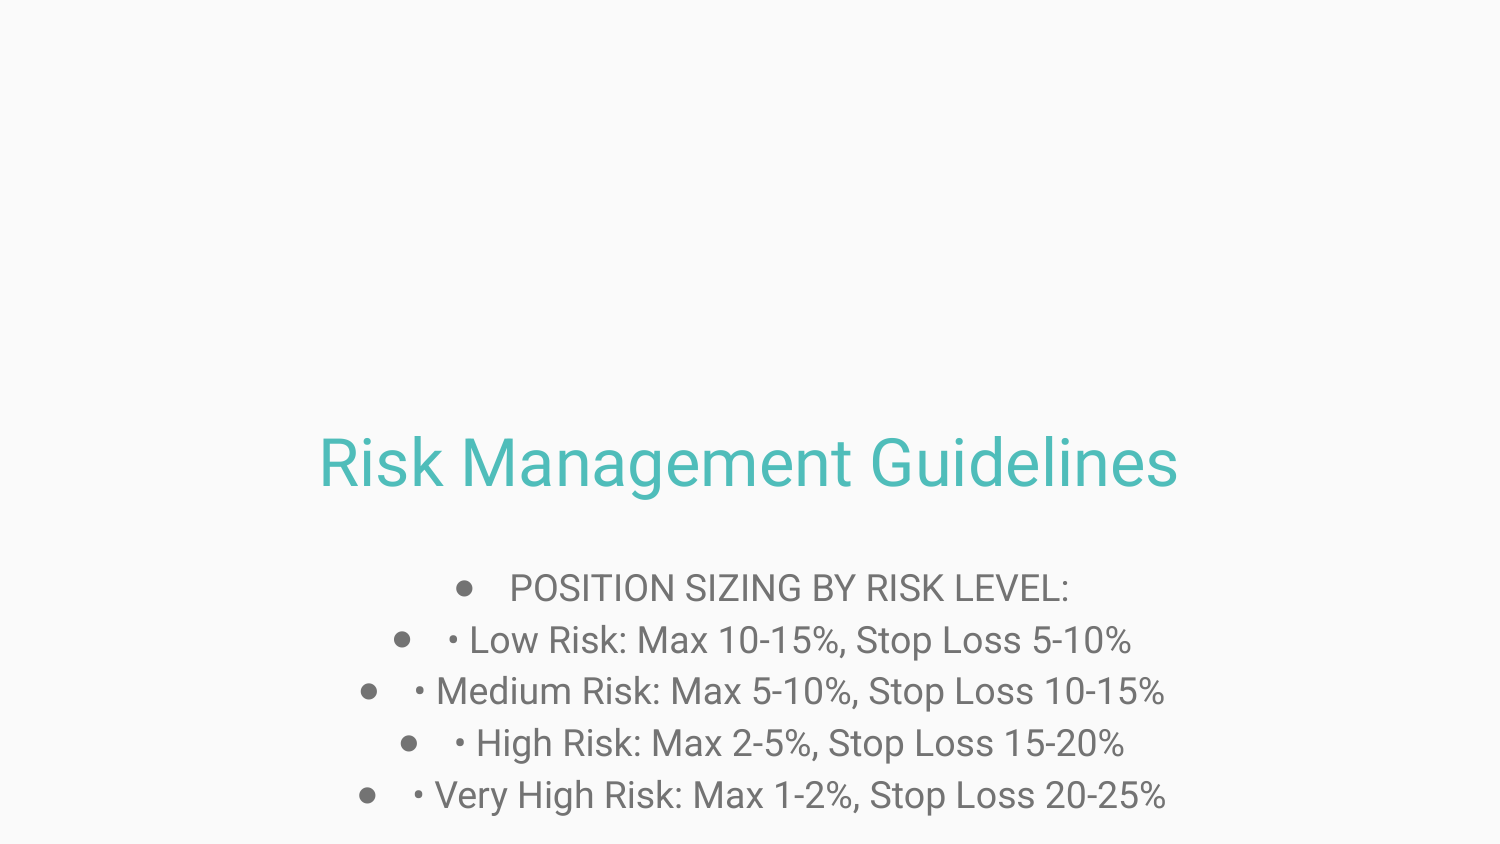

# Risk Management Guidelines
POSITION SIZING BY RISK LEVEL:
• Low Risk: Max 10-15%, Stop Loss 5-10%
• Medium Risk: Max 5-10%, Stop Loss 10-15%
• High Risk: Max 2-5%, Stop Loss 15-20%
• Very High Risk: Max 1-2%, Stop Loss 20-25%

DIVERSIFICATION RULES:
• Minimum 10-15 different cryptocurrencies
• No more than 20% in any single coin
• At least 3 different clusters represented
• Maximum 40% in high correlation (>0.8) coins

REBALANCING FREQUENCY:
• Conservative: Quarterly
• Moderate: Monthly
• Aggressive: Bi-weekly
• Speculative: Weekly

EXIT STRATEGIES:
• Set 2:1 risk/reward targets
• Use trailing stops on winners
• Cut losses quickly, review strategy monthly